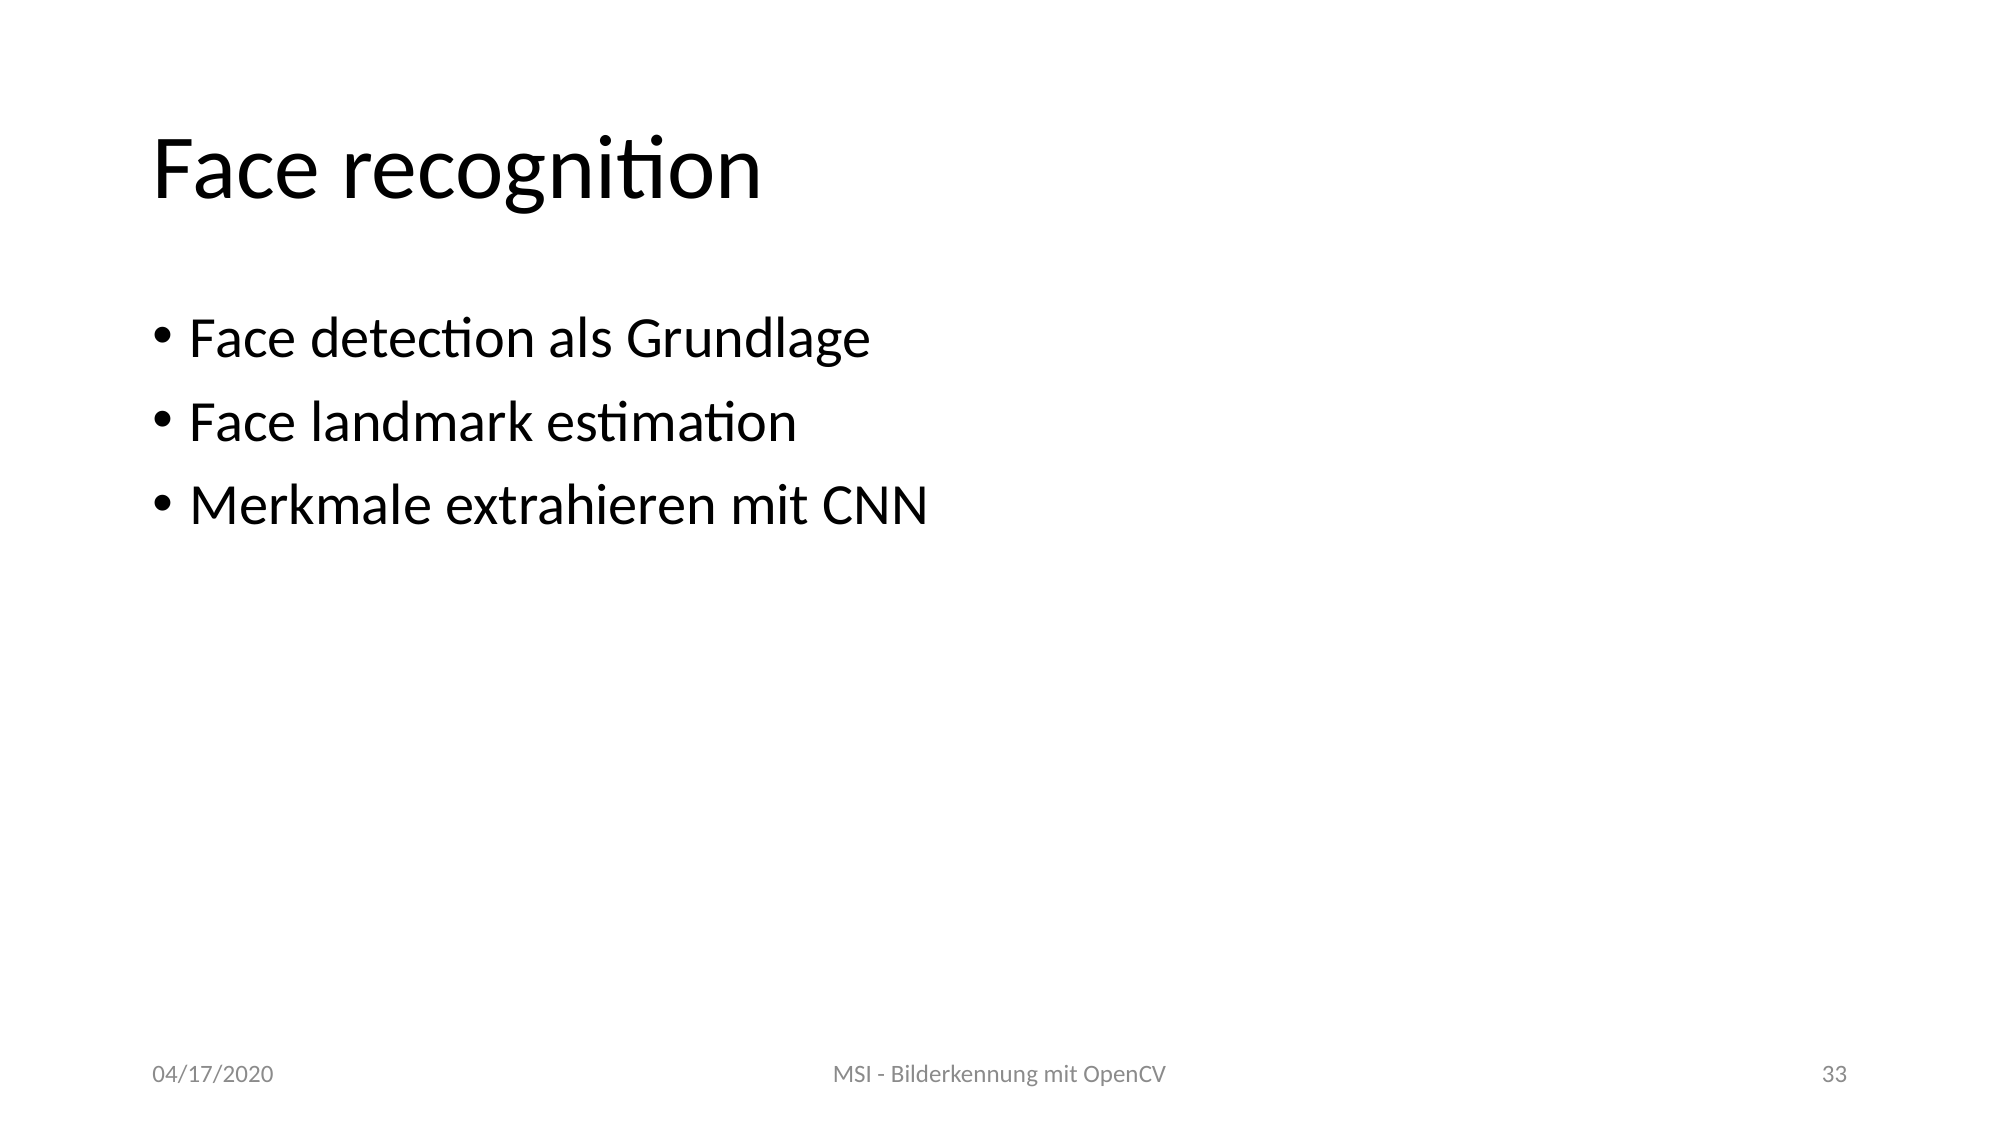

# Face recognition
Face detection als Grundlage
Face landmark estimation
Merkmale extrahieren mit CNN
04/17/2020
MSI - Bilderkennung mit OpenCV
33